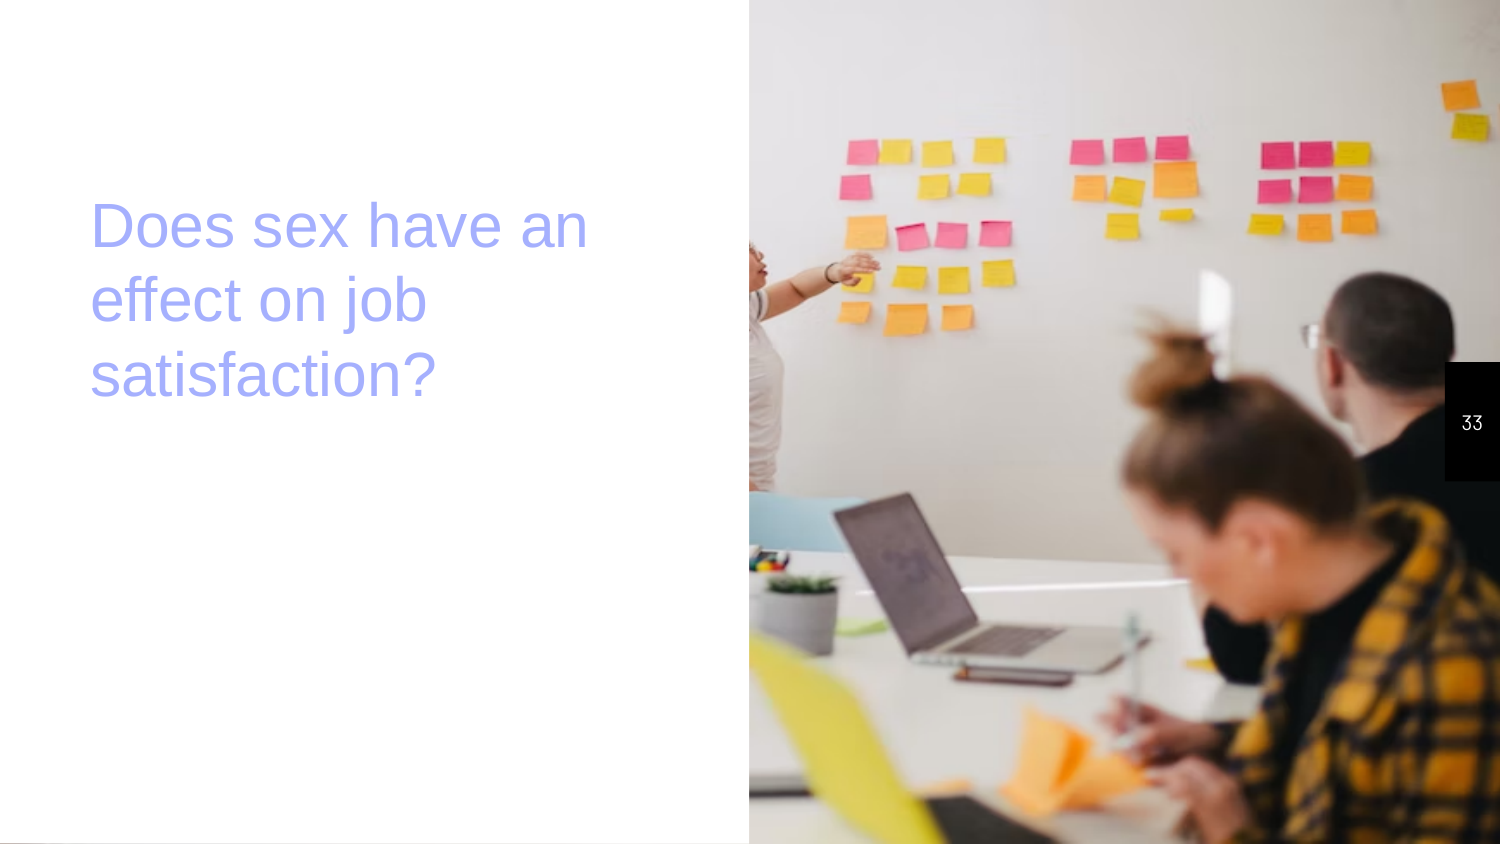

Does sex have an effect on job satisfaction?
33